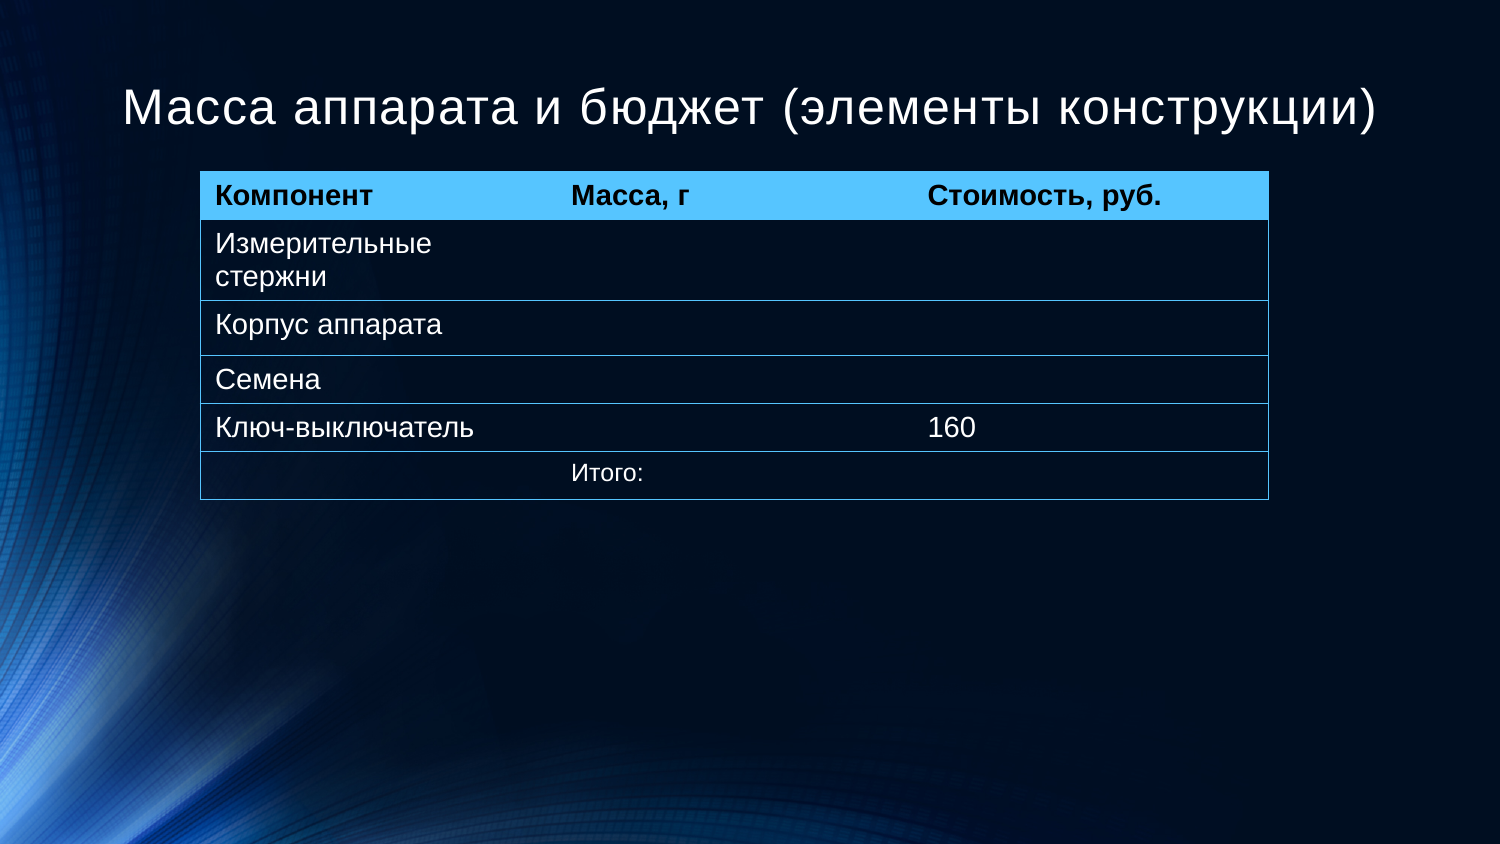

# Масса аппарата и бюджет (элементы конструкции)
| Компонент | Масса, г | Стоимость, руб. |
| --- | --- | --- |
| Измерительные стержни |  |  |
| Корпус аппарата |  |  |
| Семена |  |  |
| Ключ-выключатель |  | 160 |
|  | Итого: |  |